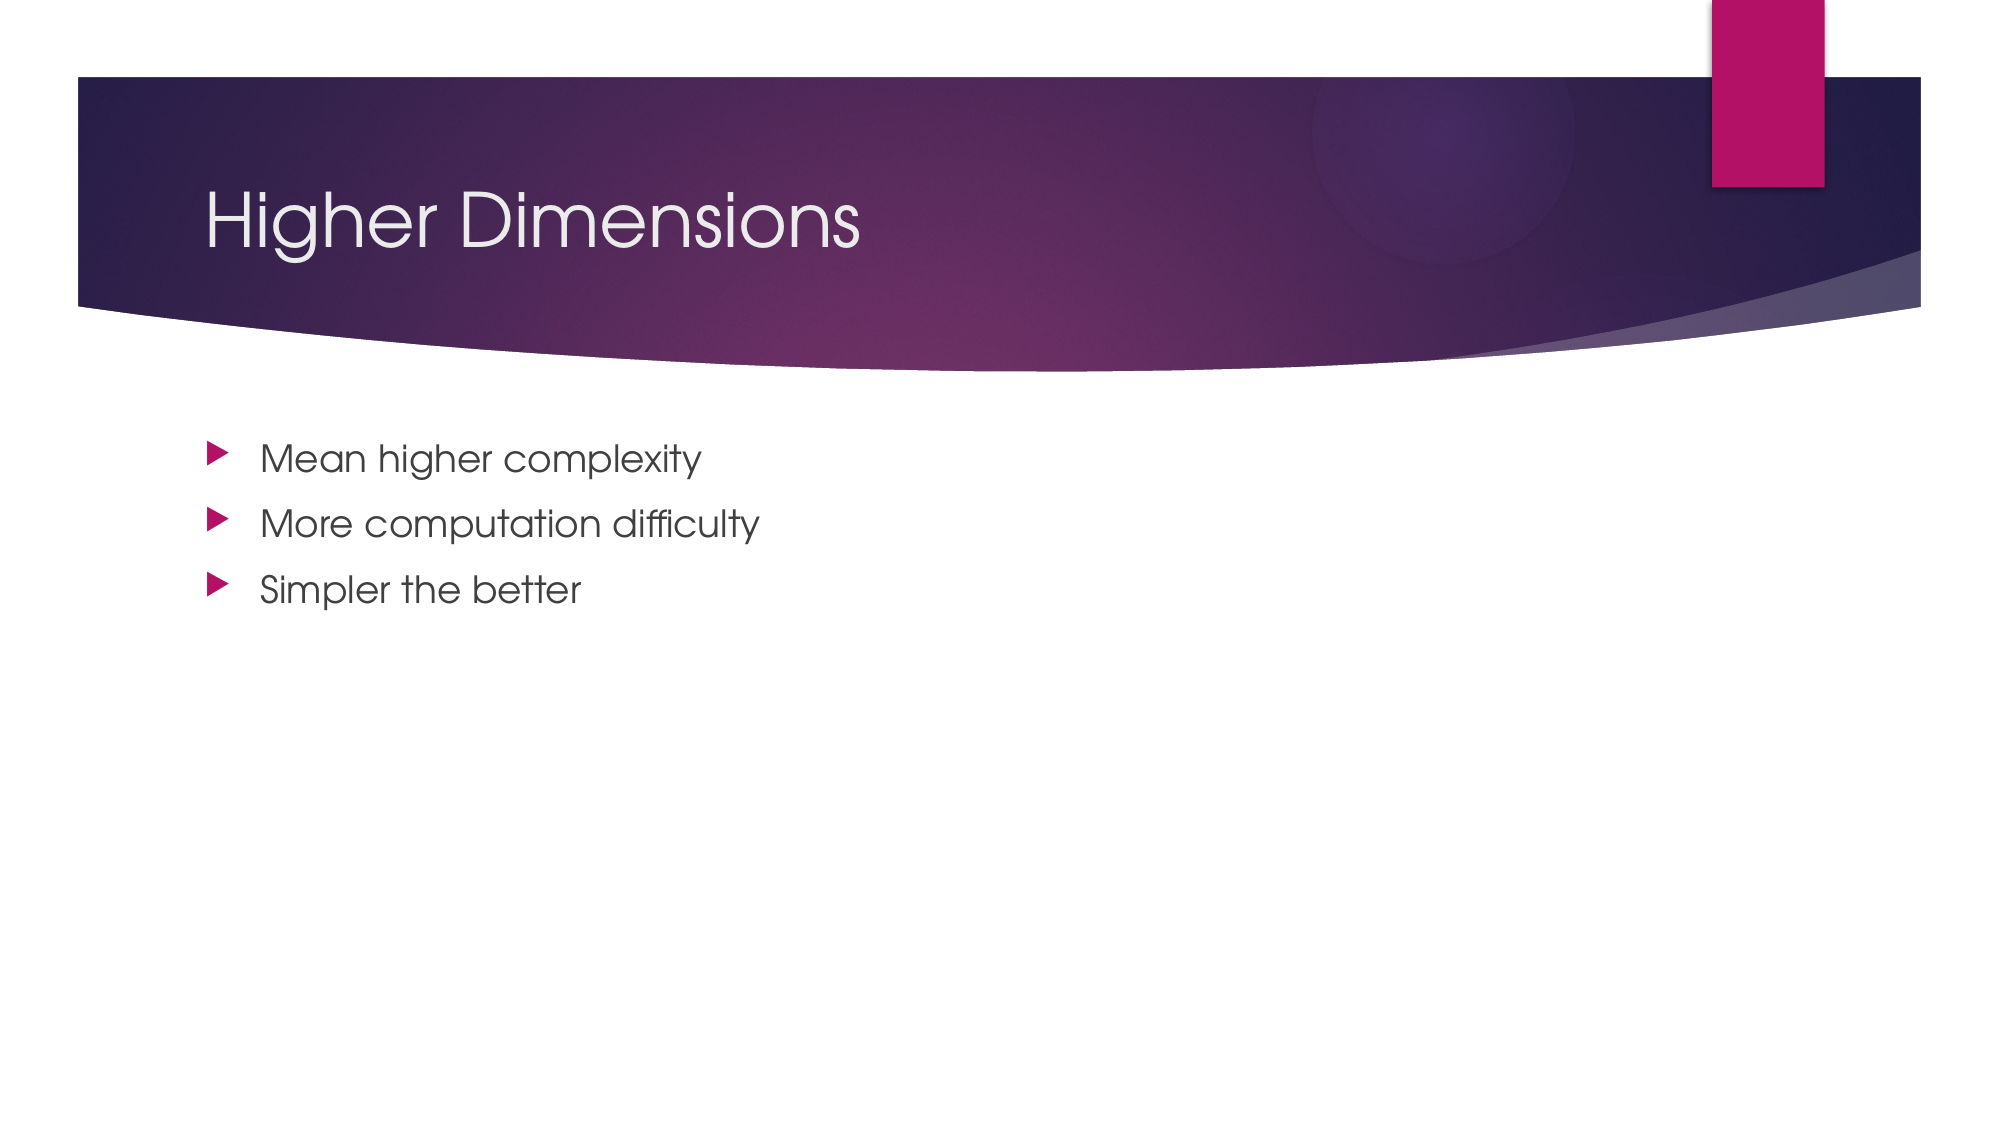

# Higher Dimensions
Mean higher complexity
More computation difficulty
Simpler the better